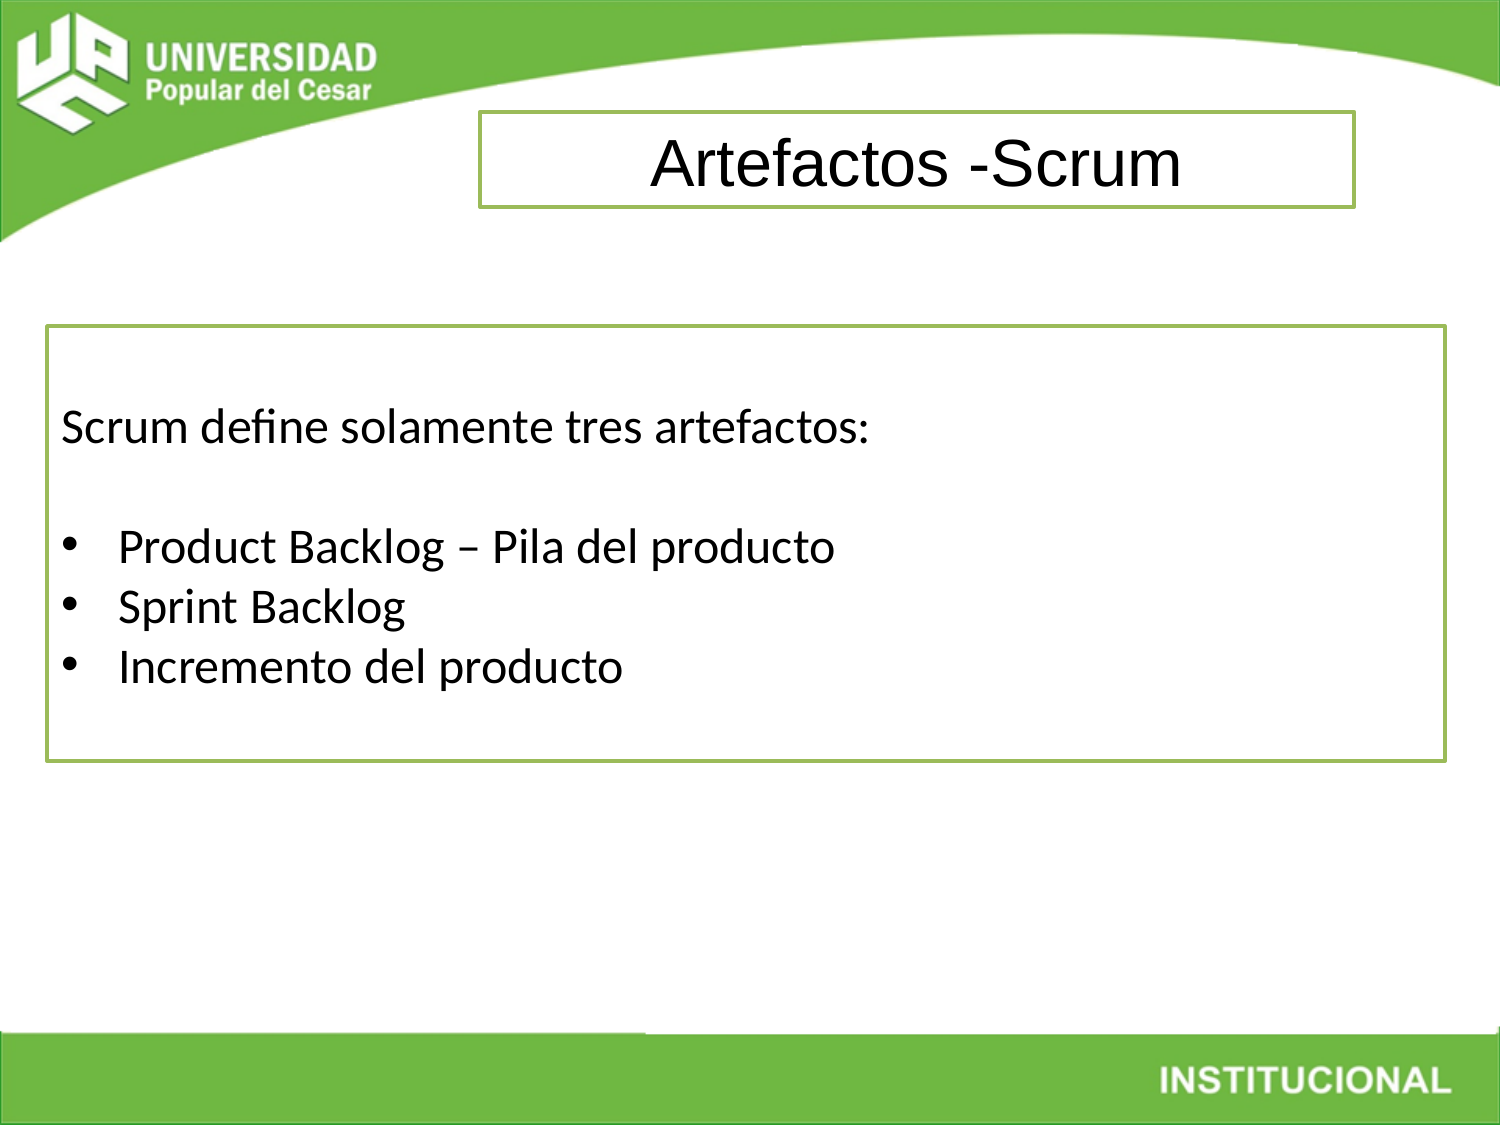

Artefactos -Scrum

Scrum define solamente tres artefactos:

Product Backlog – Pila del producto
Sprint Backlog
Incremento del producto